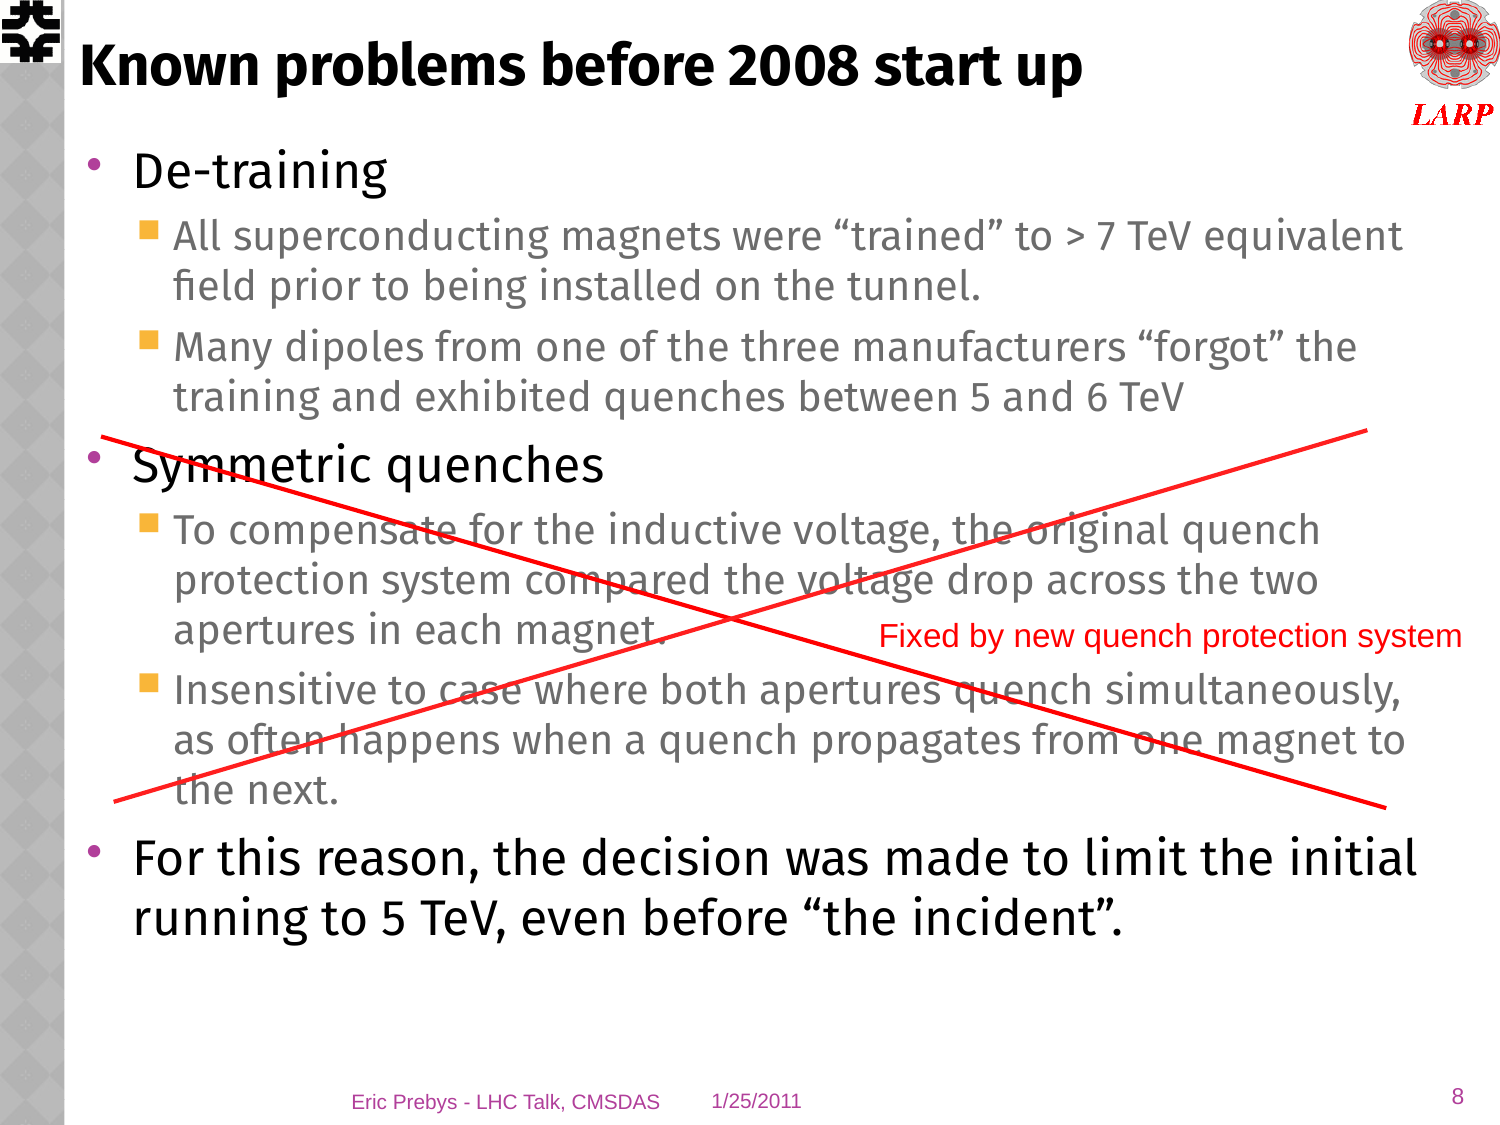

# Known problems before 2008 start up
De-training
All superconducting magnets were “trained” to > 7 TeV equivalent field prior to being installed on the tunnel.
Many dipoles from one of the three manufacturers “forgot” the training and exhibited quenches between 5 and 6 TeV
Symmetric quenches
To compensate for the inductive voltage, the original quench protection system compared the voltage drop across the two apertures in each magnet.
Insensitive to case where both apertures quench simultaneously, as often happens when a quench propagates from one magnet to the next.
For this reason, the decision was made to limit the initial running to 5 TeV, even before “the incident”.
Fixed by new quench protection system
8
Eric Prebys - LHC Talk, CMSDAS
1/25/2011